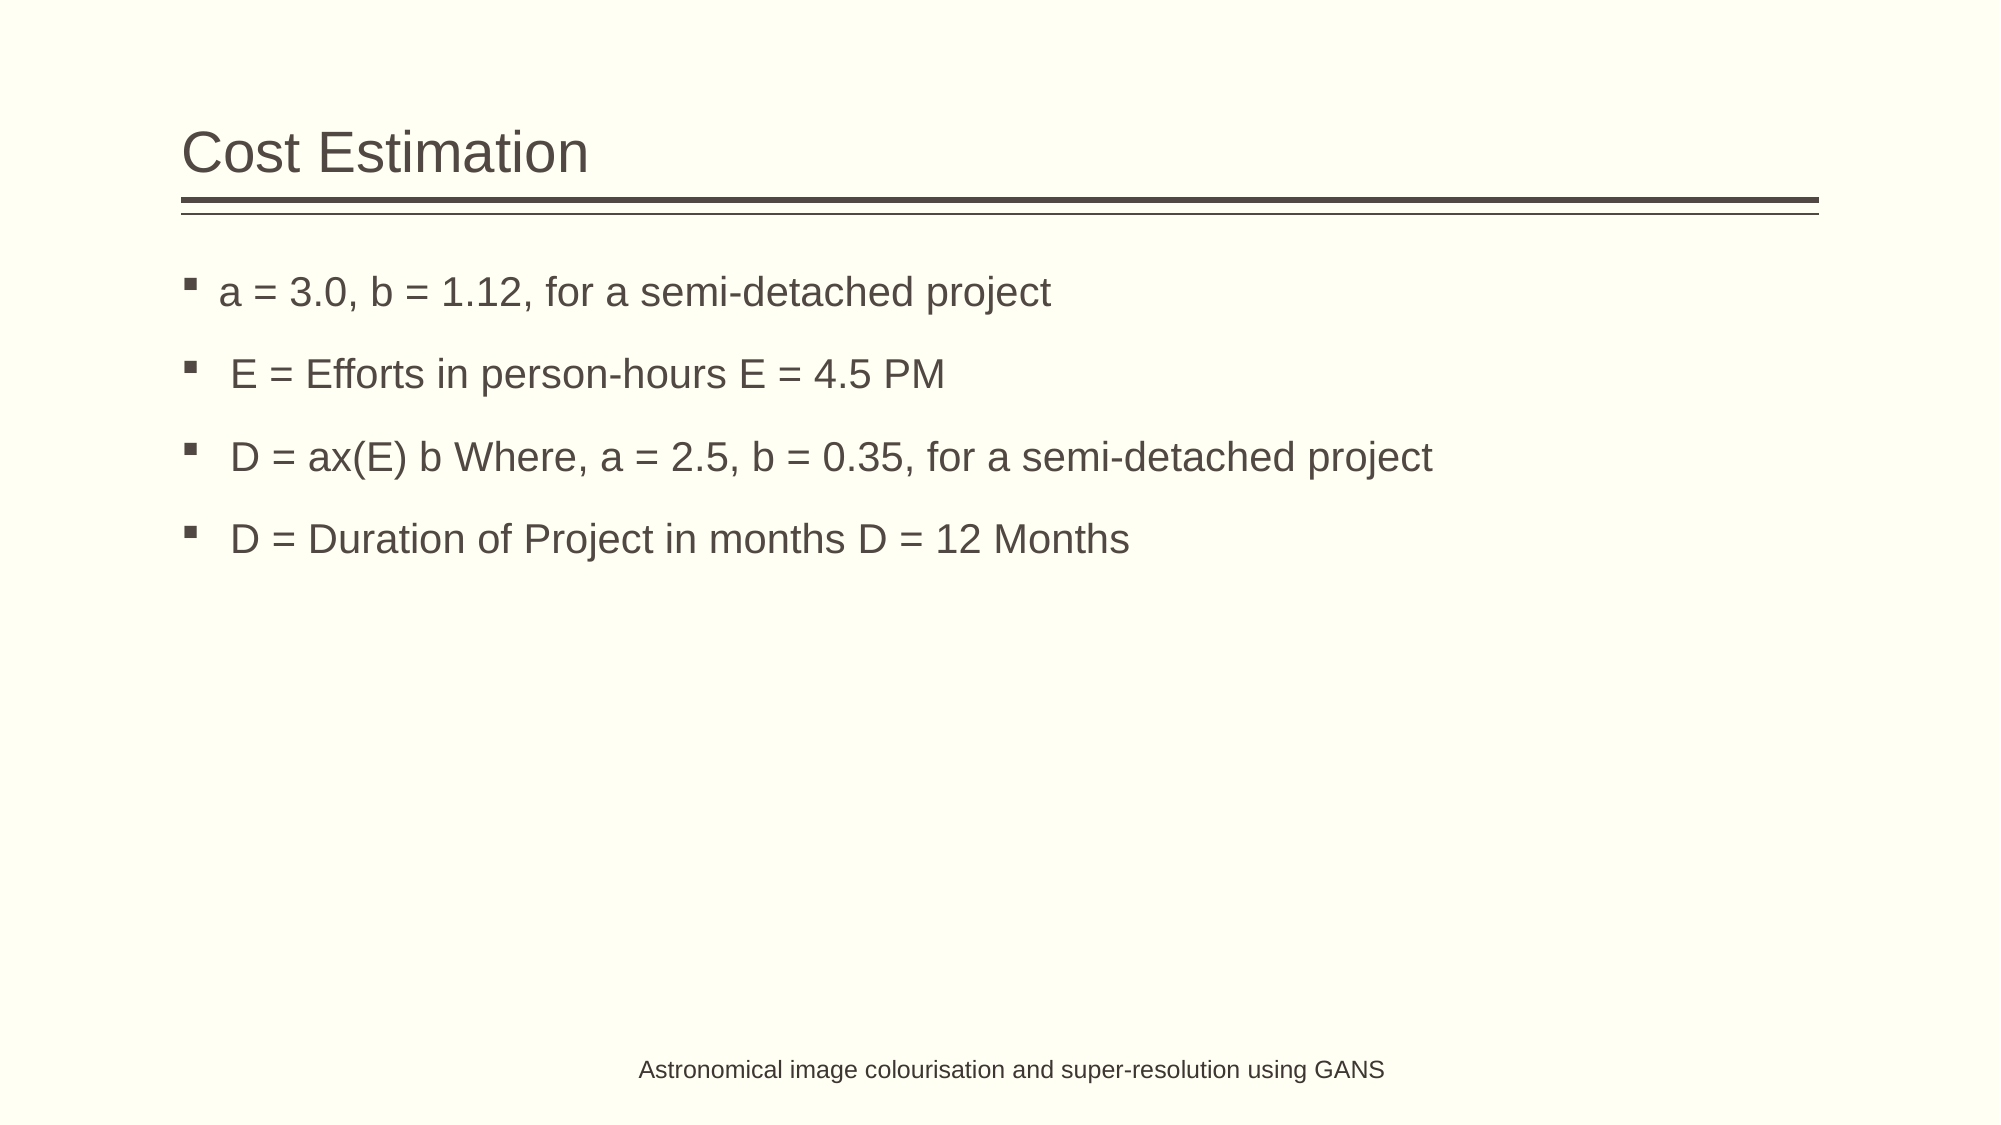

# Cost Estimation
a = 3.0, b = 1.12, for a semi-detached project
 E = Efforts in person-hours E = 4.5 PM
 D = ax(E) b Where, a = 2.5, b = 0.35, for a semi-detached project
 D = Duration of Project in months D = 12 Months

Astronomical image colourisation and super-resolution using GANS